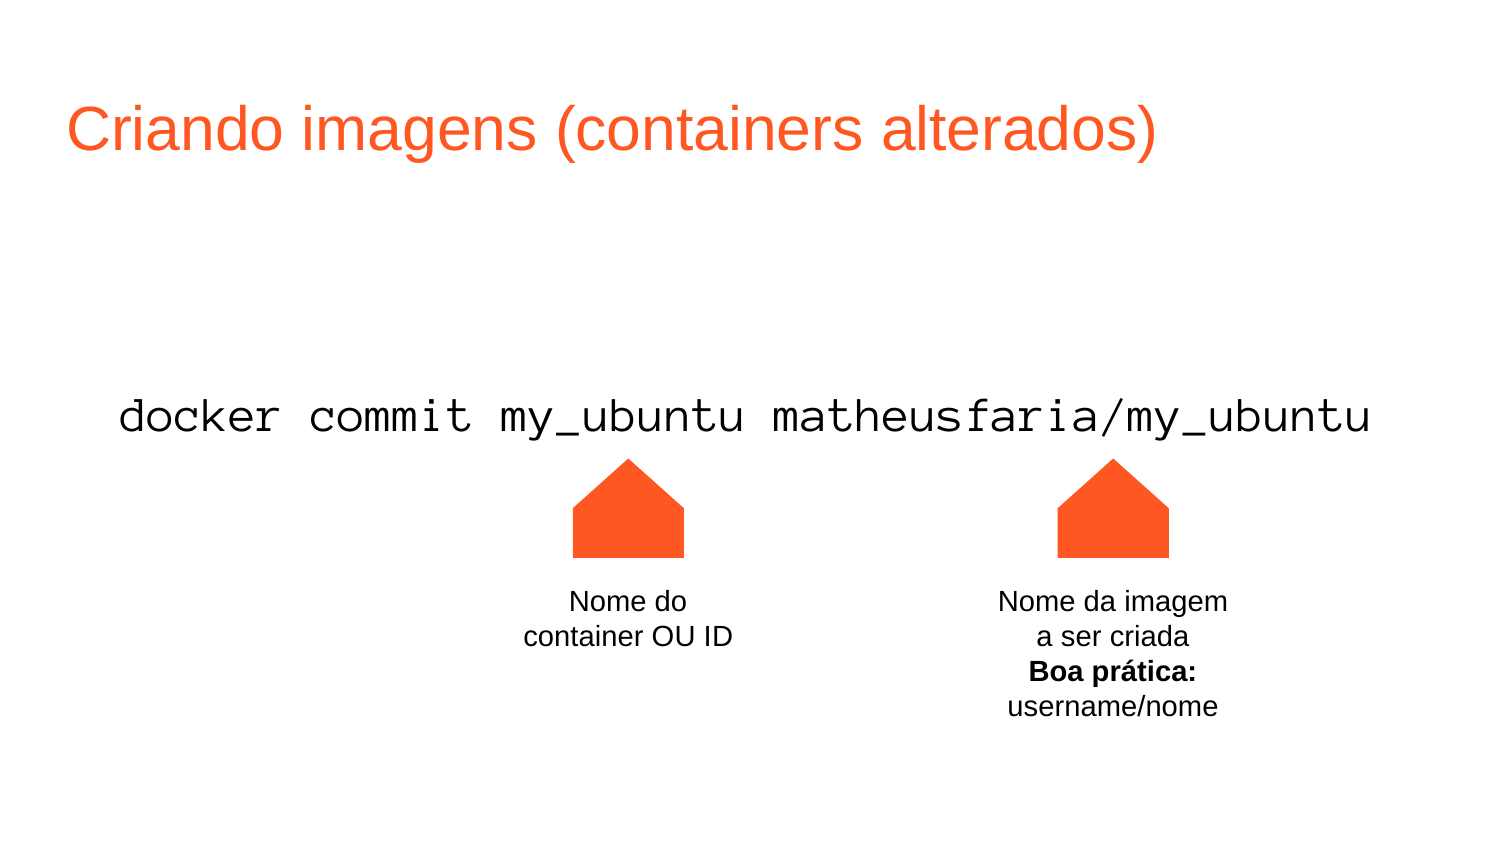

# Criando imagens (containers alterados)
docker commit my_ubuntu matheusfaria/my_ubuntu

Nome do container OU ID
Nome da imagem a ser criada
Boa prática: username/nome